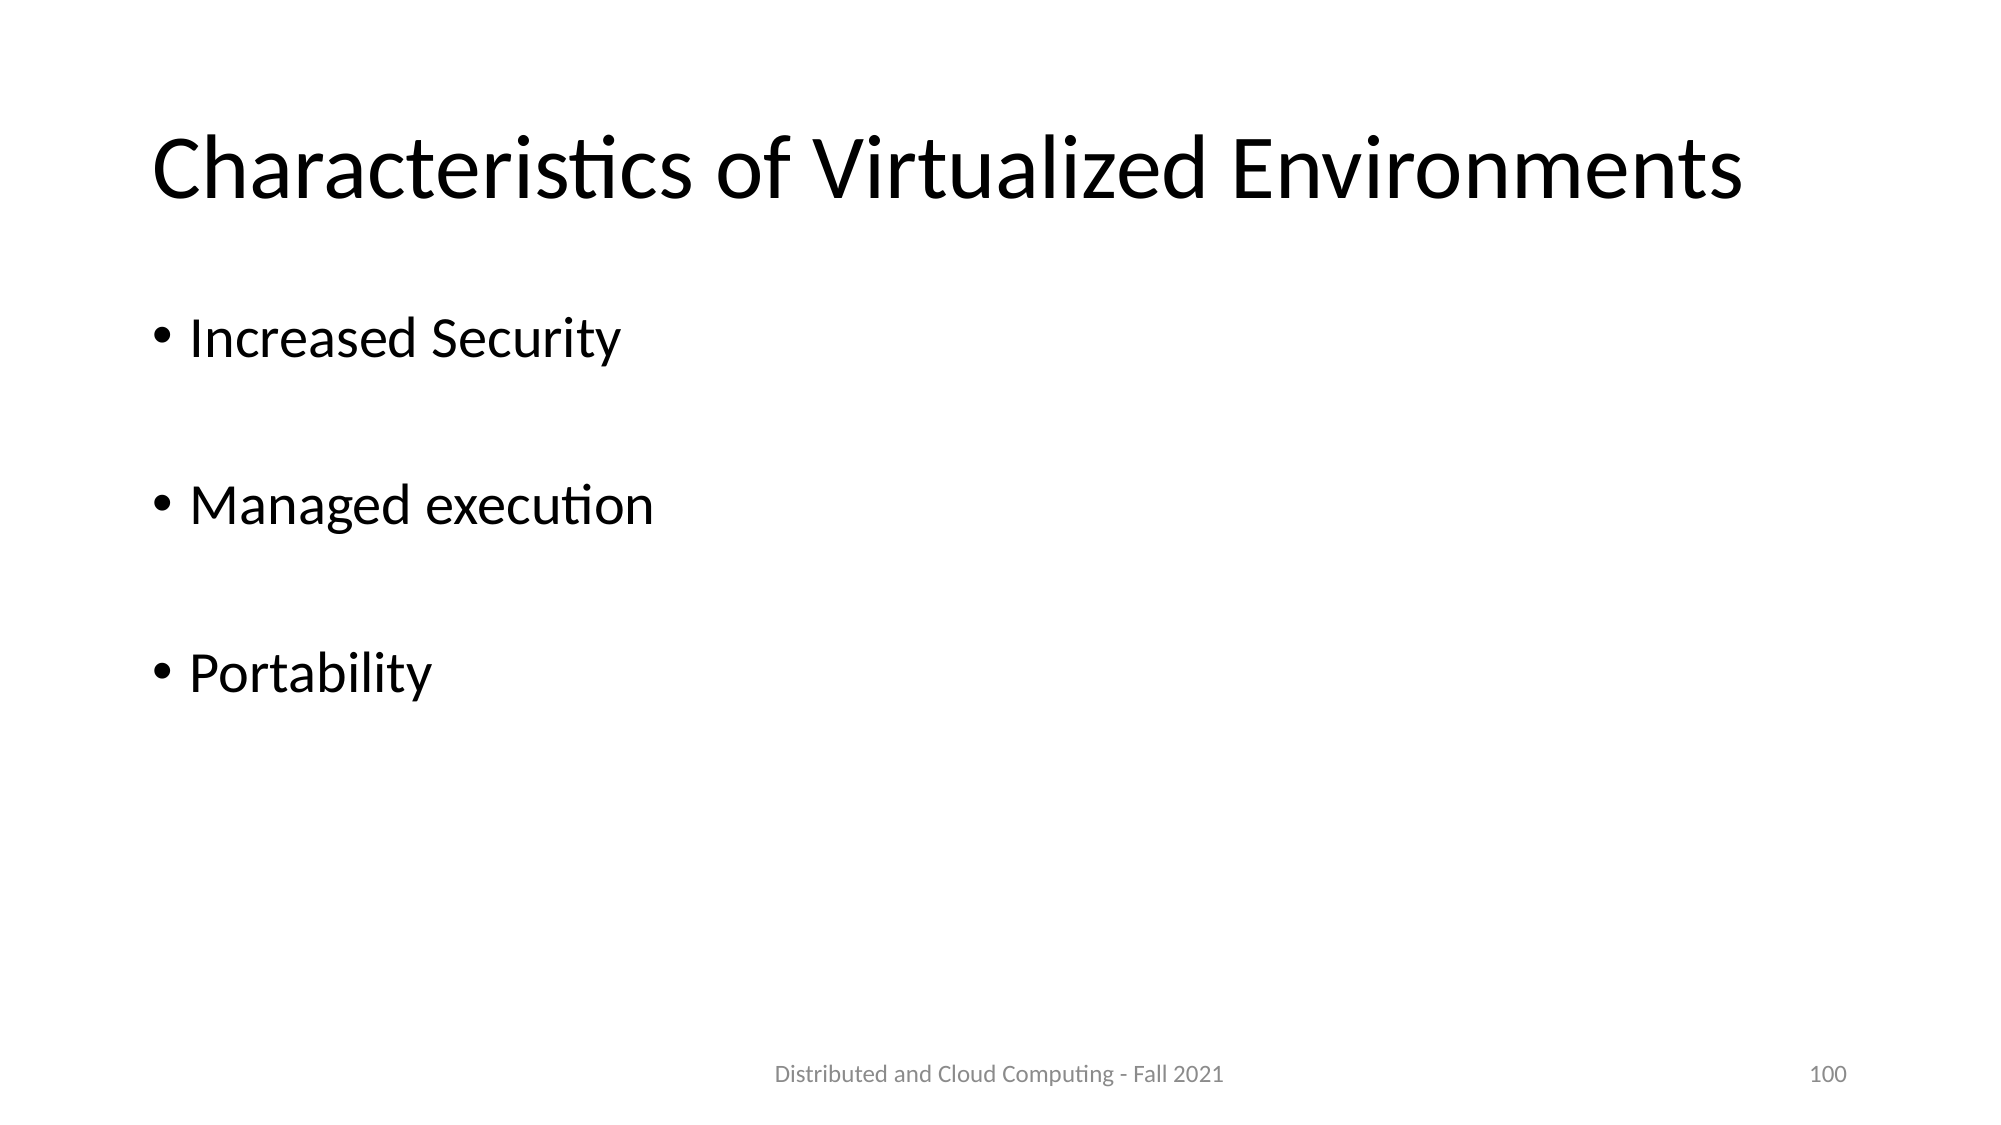

# Characteristics of Virtualized Environments
Increased Security

Managed execution

Portability
Distributed and Cloud Computing - Fall 2021
100